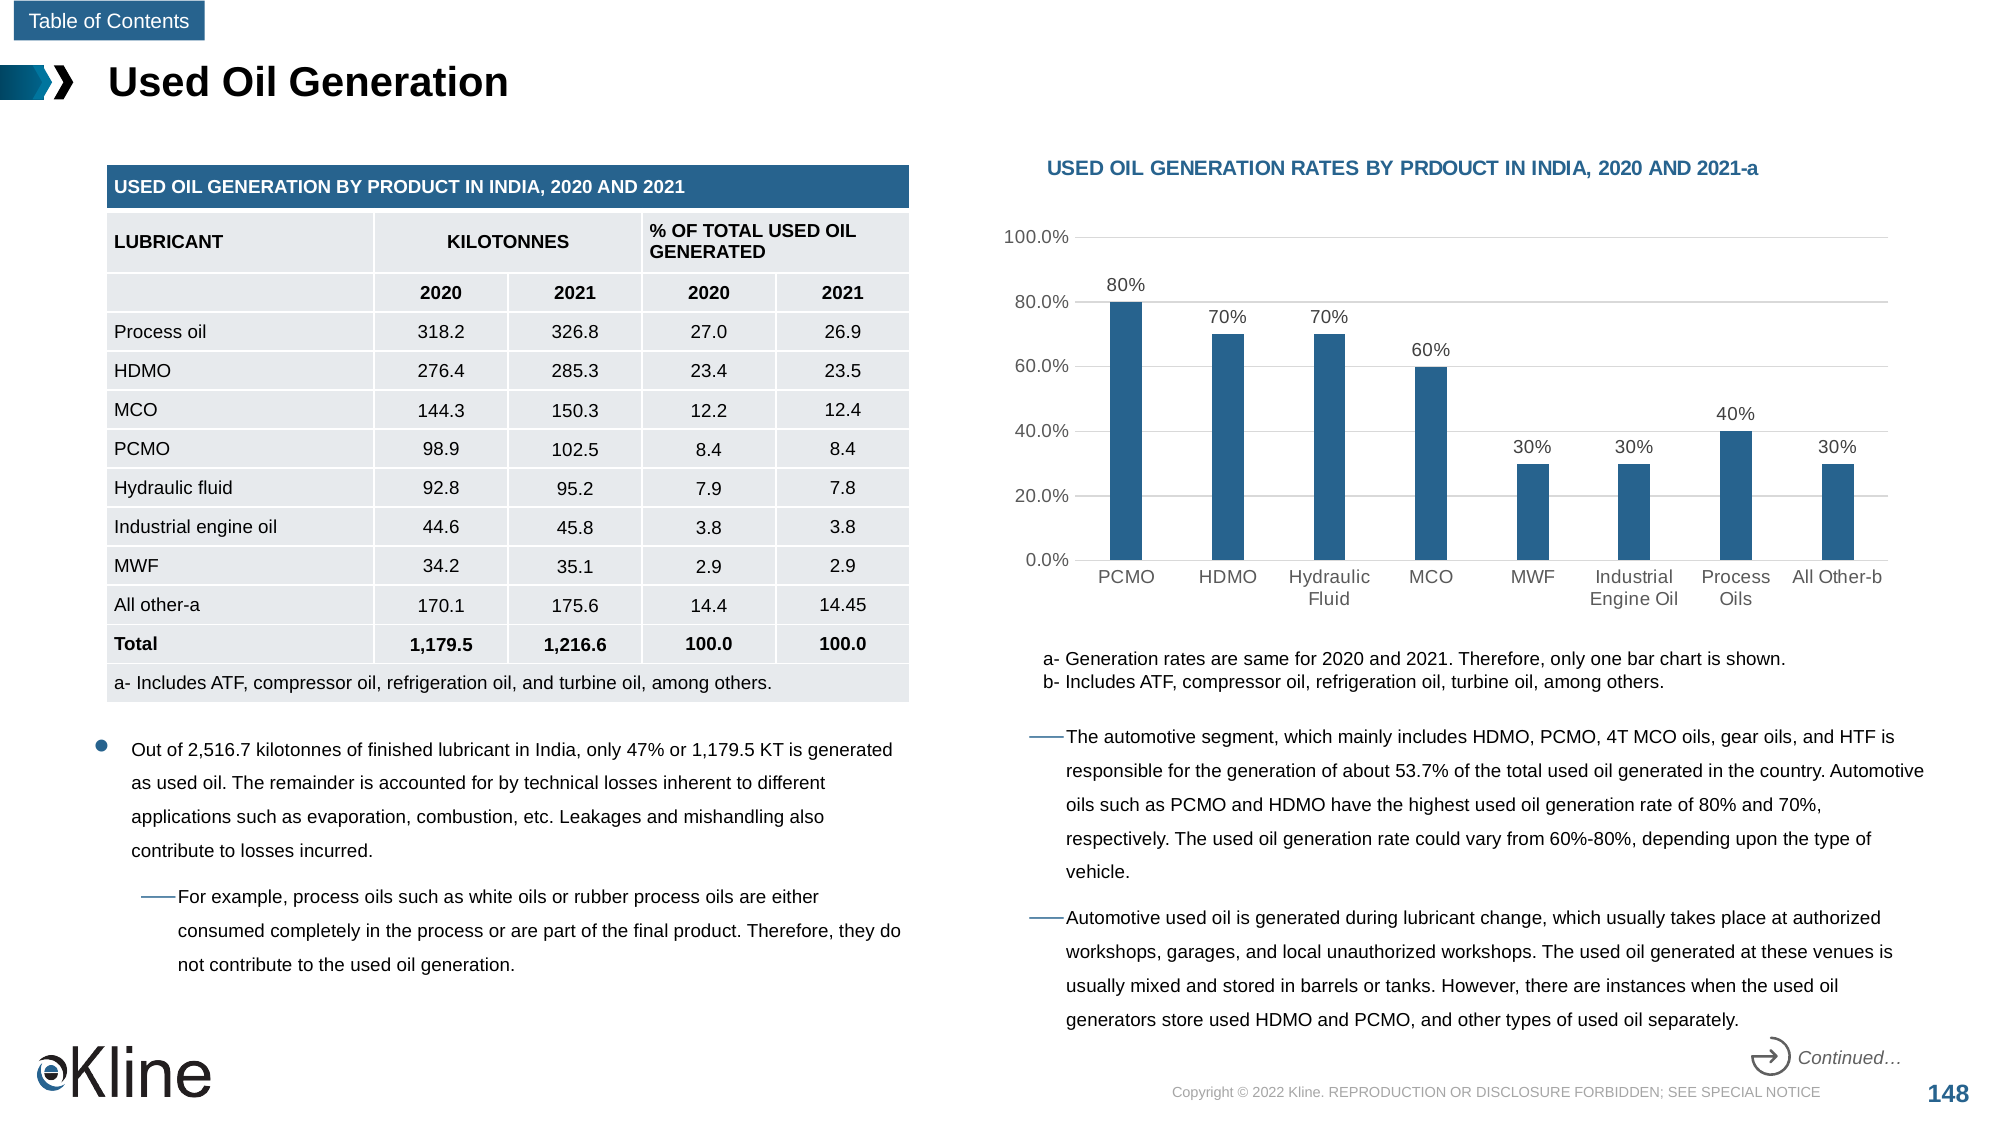

# Used Oil Generation

### Chart: USED OIL GENERATION RATES BY PRDOUCT IN INDIA, 2020 AND 2021-a

| Category | Series 1 |
|---|---|
| PCMO | 0.8 |
| HDMO | 0.7 |
| Hydraulic Fluid | 0.7 |
| MCO | 0.6 |
| MWF | 0.3 |
| Industrial Engine Oil | 0.3 |
| Process Oils | 0.4 |
| All Other-b | 0.3 |
| USED OIL GENERATION BY PRODUCT IN INDIA, 2020 AND 2021 |  |  |  |  |
| --- | --- | --- | --- | --- |
| LUBRICANT | KILOTONNES |  | % OF TOTAL USED OIL GENERATED |  |
|  | 2020 | 2021 | 2020 | 2021 |
| Process oil | 318.2 | 326.8 | 27.0 | 26.9 |
| HDMO | 276.4 | 285.3 | 23.4 | 23.5 |
| MCO | 144.3 | 150.3 | 12.2 | 12.4 |
| PCMO | 98.9 | 102.5 | 8.4 | 8.4 |
| Hydraulic fluid | 92.8 | 95.2 | 7.9 | 7.8 |
| Industrial engine oil | 44.6 | 45.8 | 3.8 | 3.8 |
| MWF | 34.2 | 35.1 | 2.9 | 2.9 |
| All other-a | 170.1 | 175.6 | 14.4 | 14.45 |
| Total | 1,179.5 | 1,216.6 | 100.0 | 100.0 |
| a- Includes ATF, compressor oil, refrigeration oil, and turbine oil, among others. |  |  |  |  |
a- Generation rates are same for 2020 and 2021. Therefore, only one bar chart is shown.
b- Includes ATF, compressor oil, refrigeration oil, turbine oil, among others.
The automotive segment, which mainly includes HDMO, PCMO, 4T MCO oils, gear oils, and HTF is responsible for the generation of about 53.7% of the total used oil generated in the country. Automotive oils such as PCMO and HDMO have the highest used oil generation rate of 80% and 70%, respectively. The used oil generation rate could vary from 60%-80%, depending upon the type of vehicle.
Automotive used oil is generated during lubricant change, which usually takes place at authorized workshops, garages, and local unauthorized workshops. The used oil generated at these venues is usually mixed and stored in barrels or tanks. However, there are instances when the used oil generators store used HDMO and PCMO, and other types of used oil separately.
Out of 2,516.7 kilotonnes of finished lubricant in India, only 47% or 1,179.5 KT is generated as used oil. The remainder is accounted for by technical losses inherent to different applications such as evaporation, combustion, etc. Leakages and mishandling also contribute to losses incurred.
For example, process oils such as white oils or rubber process oils are either consumed completely in the process or are part of the final product. Therefore, they do not contribute to the used oil generation.

Continued…